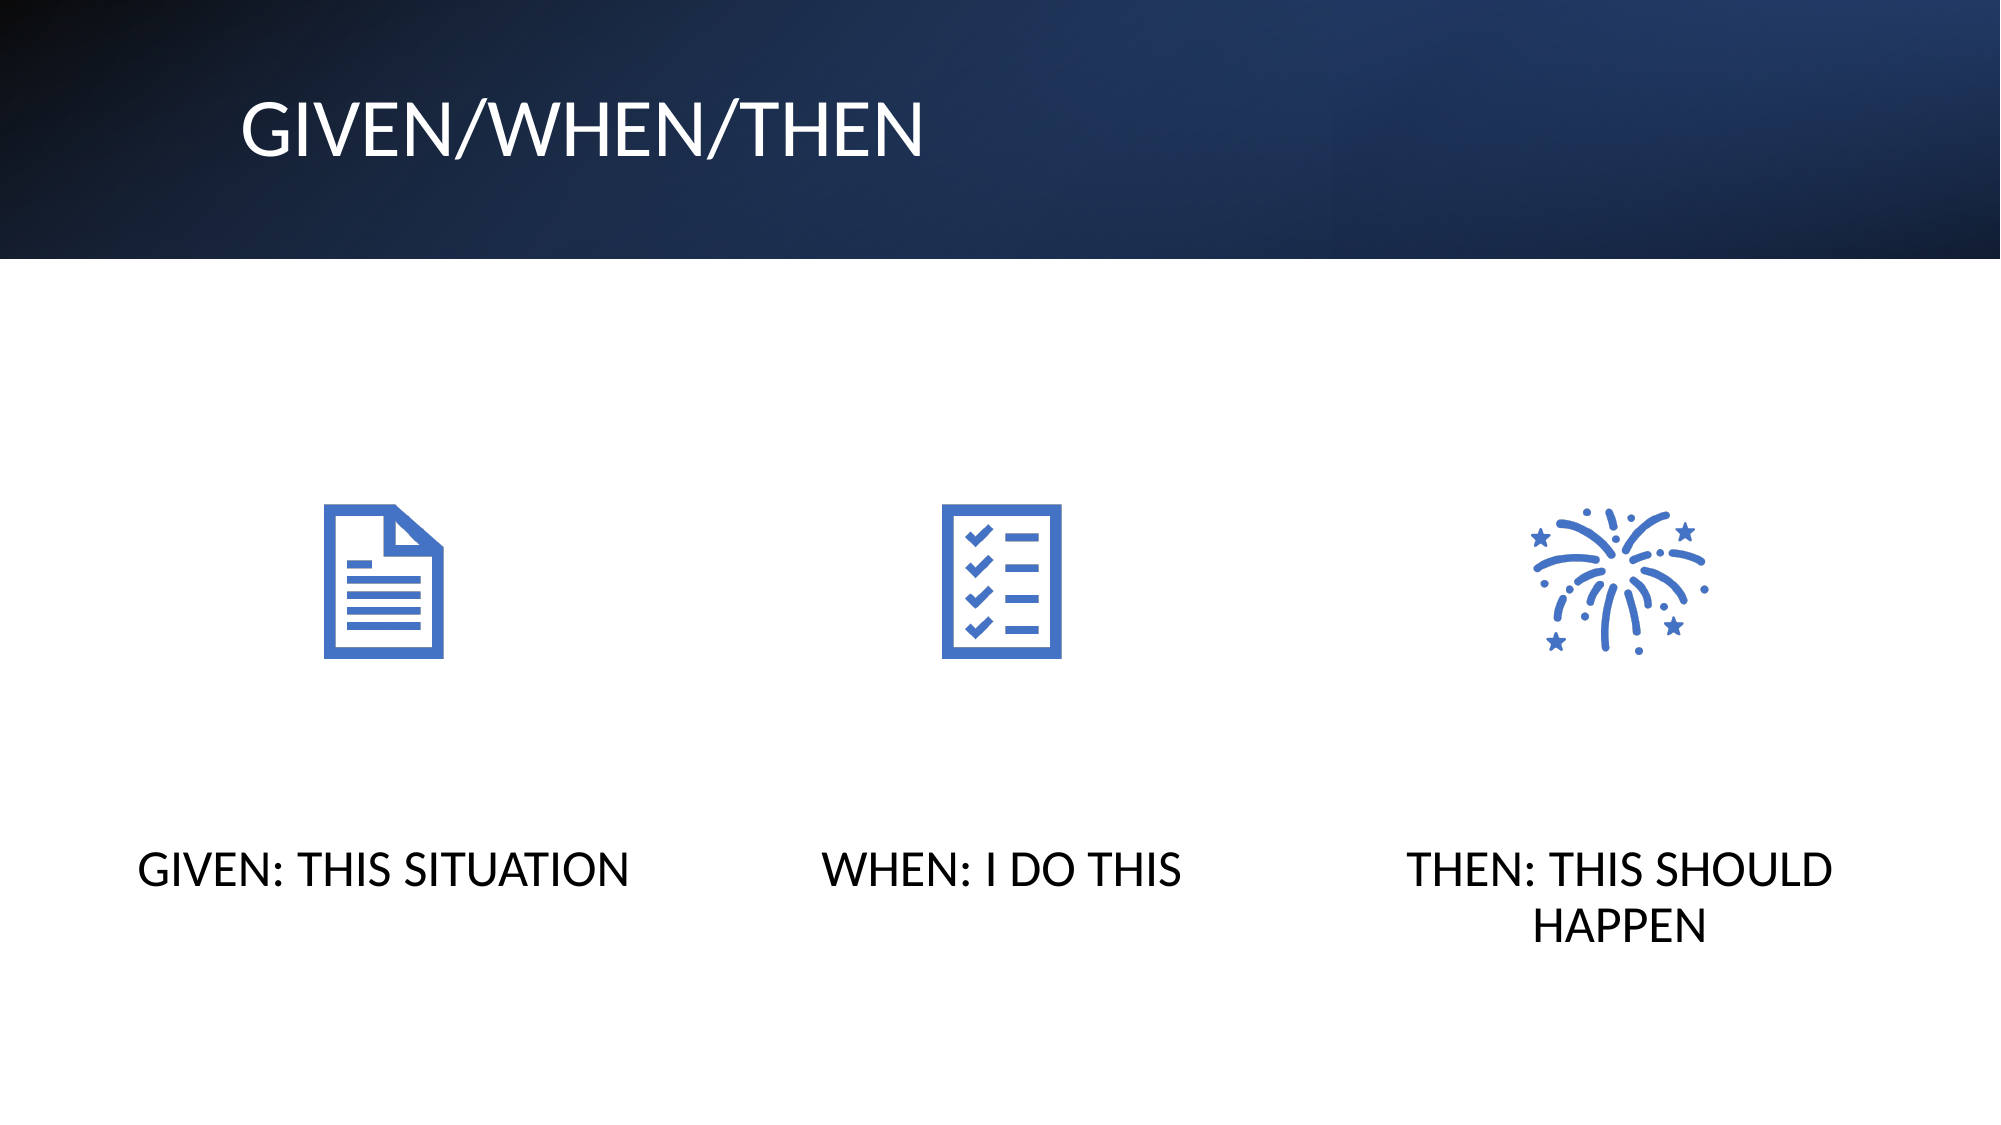

# GIVEN/WHEN/THEN
GIVEN: this situation
WHEN: I do this
THEN: this should happen